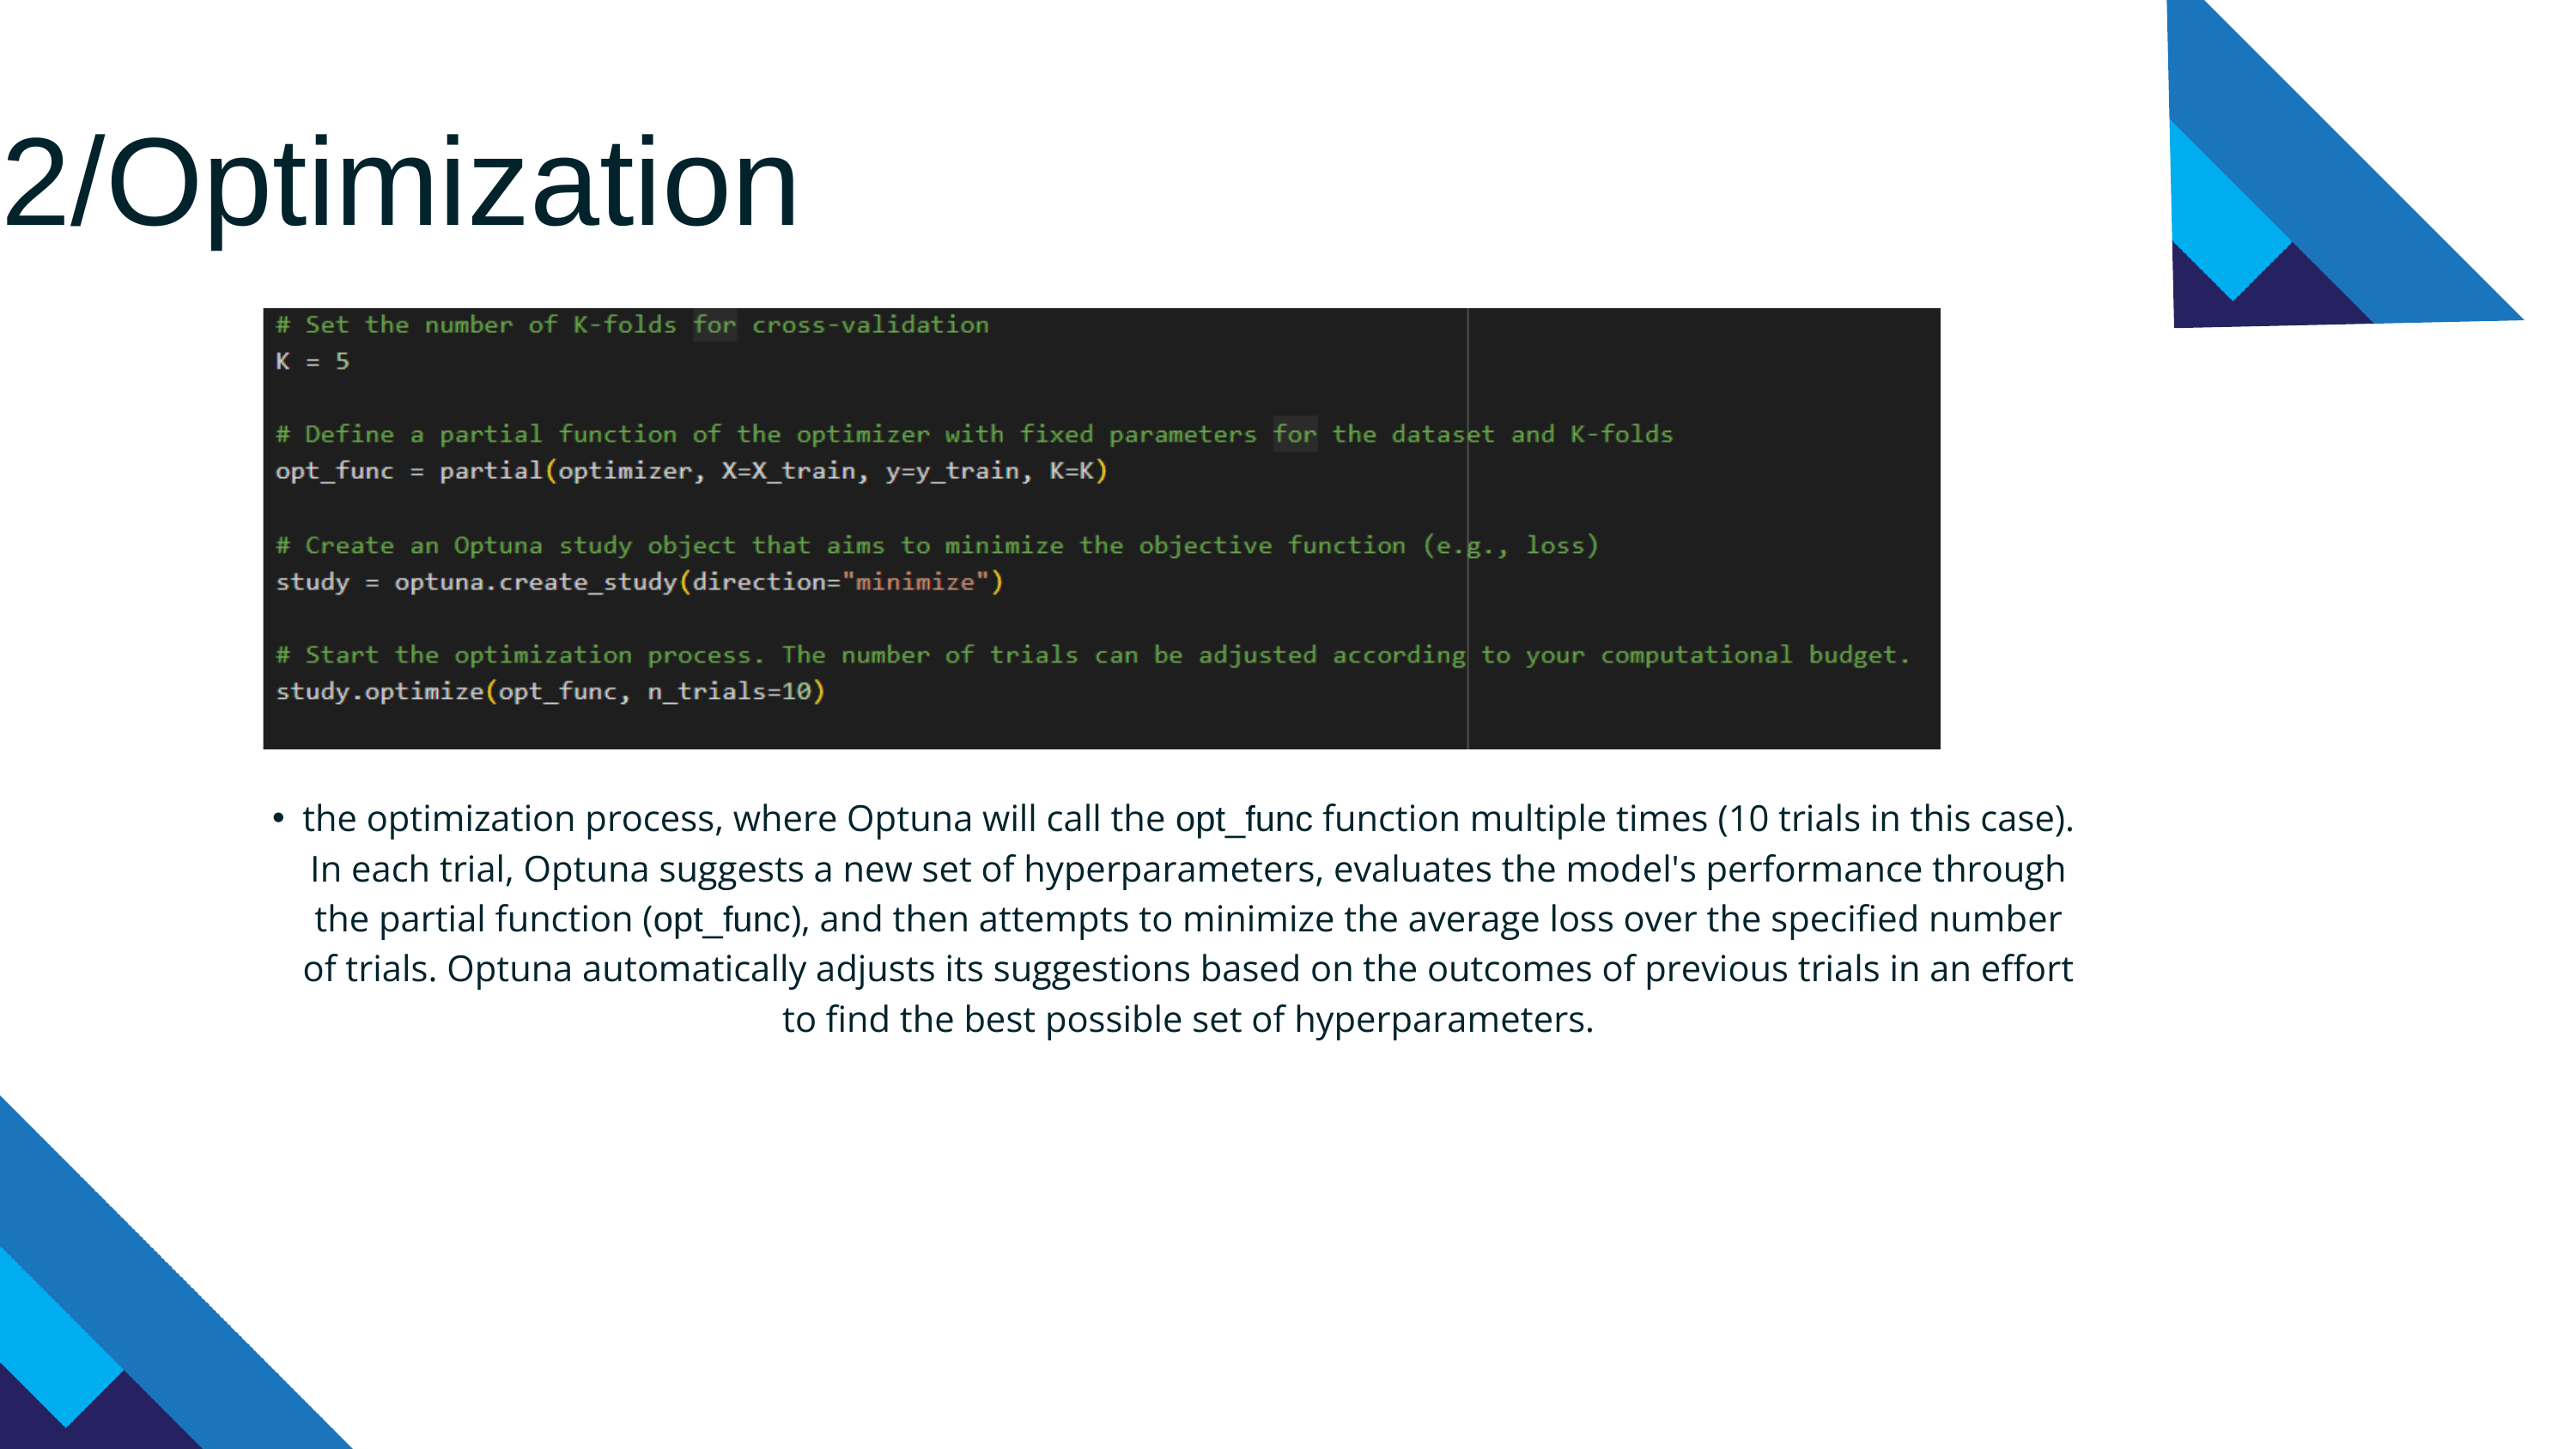

2/Optimization

the optimization process, where Optuna will call the opt_func function multiple times (10 trials in this case). In each trial, Optuna suggests a new set of hyperparameters, evaluates the model's performance through the partial function (opt_func), and then attempts to minimize the average loss over the specified number of trials. Optuna automatically adjusts its suggestions based on the outcomes of previous trials in an effort to find the best possible set of hyperparameters.